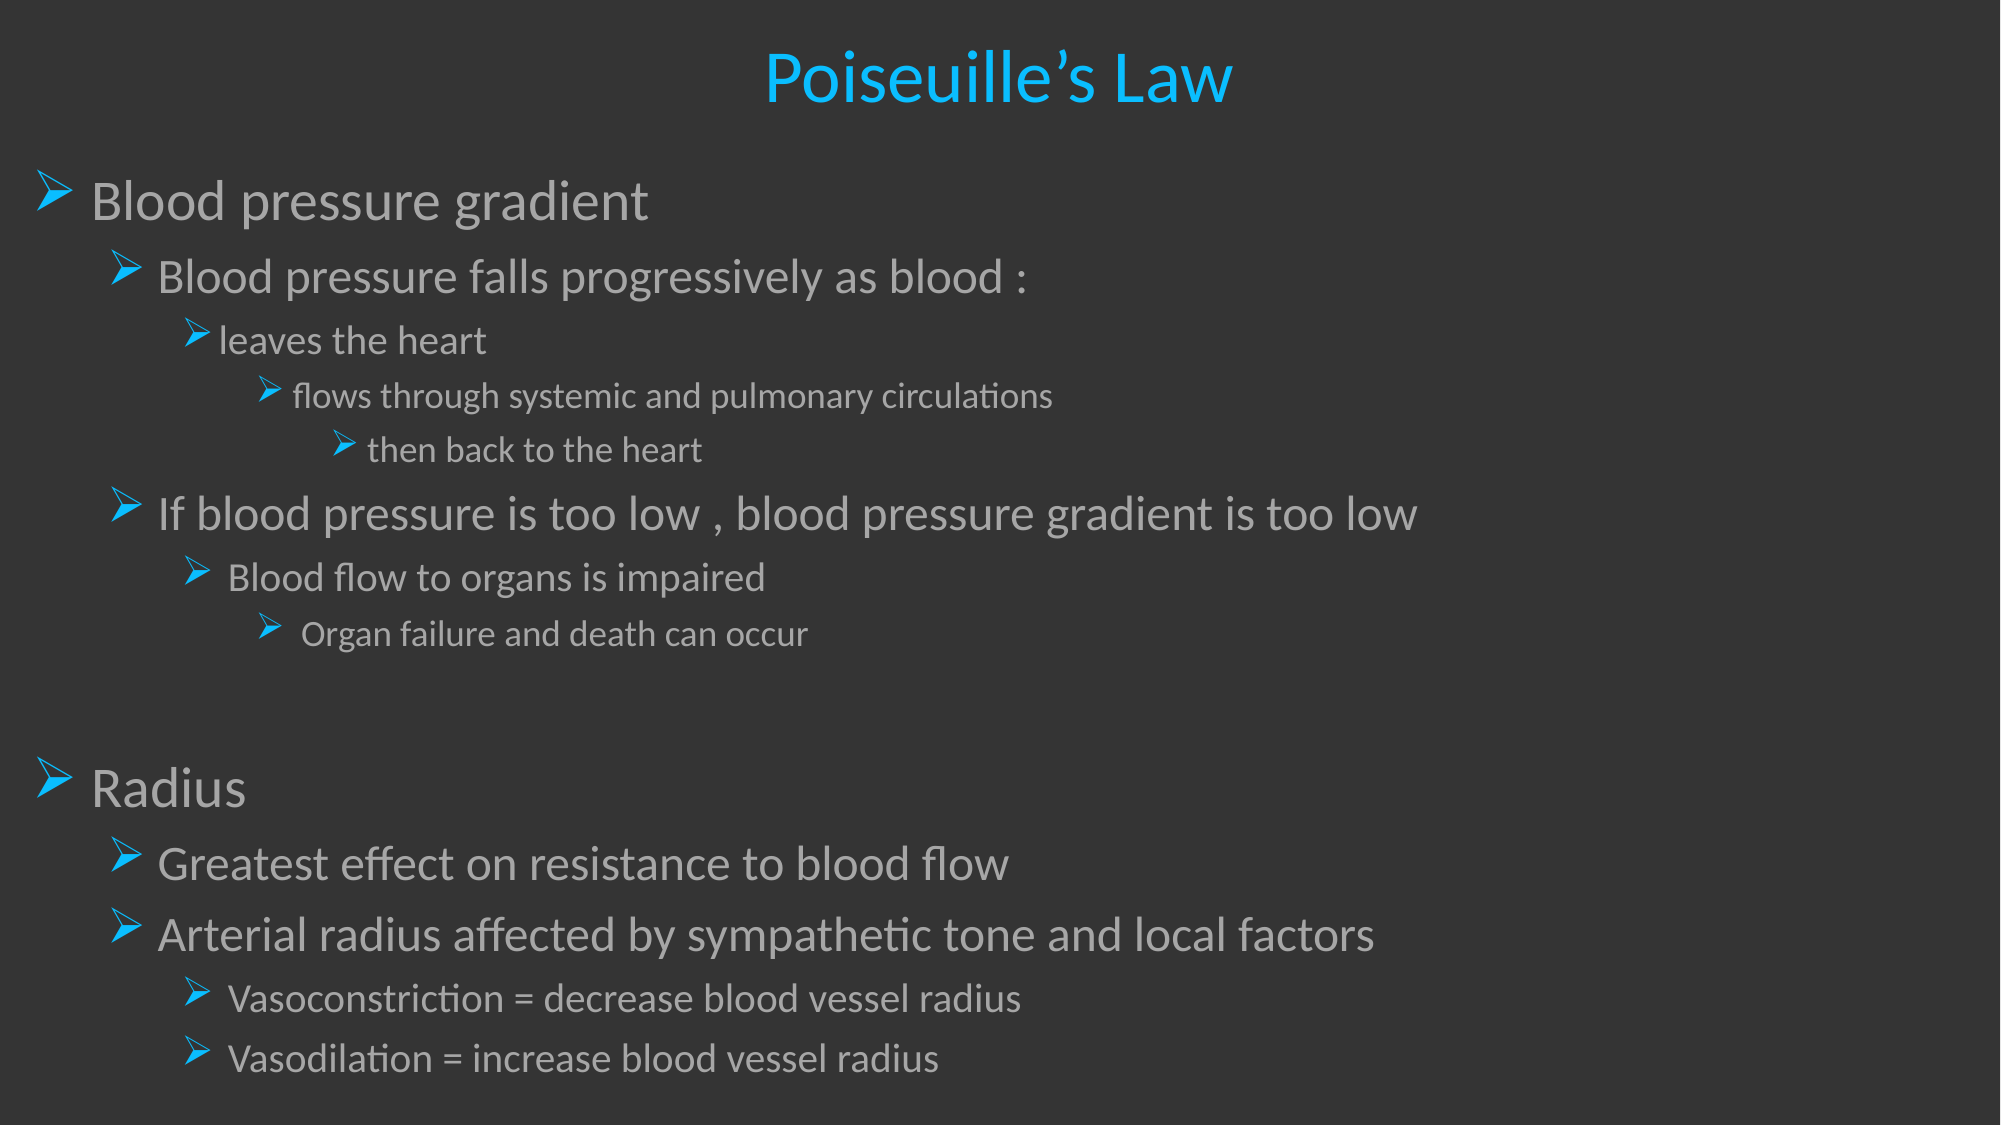

# Poiseuille’s Law
 Blood pressure gradient
 Blood pressure falls progressively as blood :
leaves the heart
flows through systemic and pulmonary circulations
then back to the heart
 If blood pressure is too low , blood pressure gradient is too low
 Blood flow to organs is impaired
 Organ failure and death can occur

 Radius
 Greatest effect on resistance to blood flow
 Arterial radius affected by sympathetic tone and local factors
 Vasoconstriction = decrease blood vessel radius
 Vasodilation = increase blood vessel radius